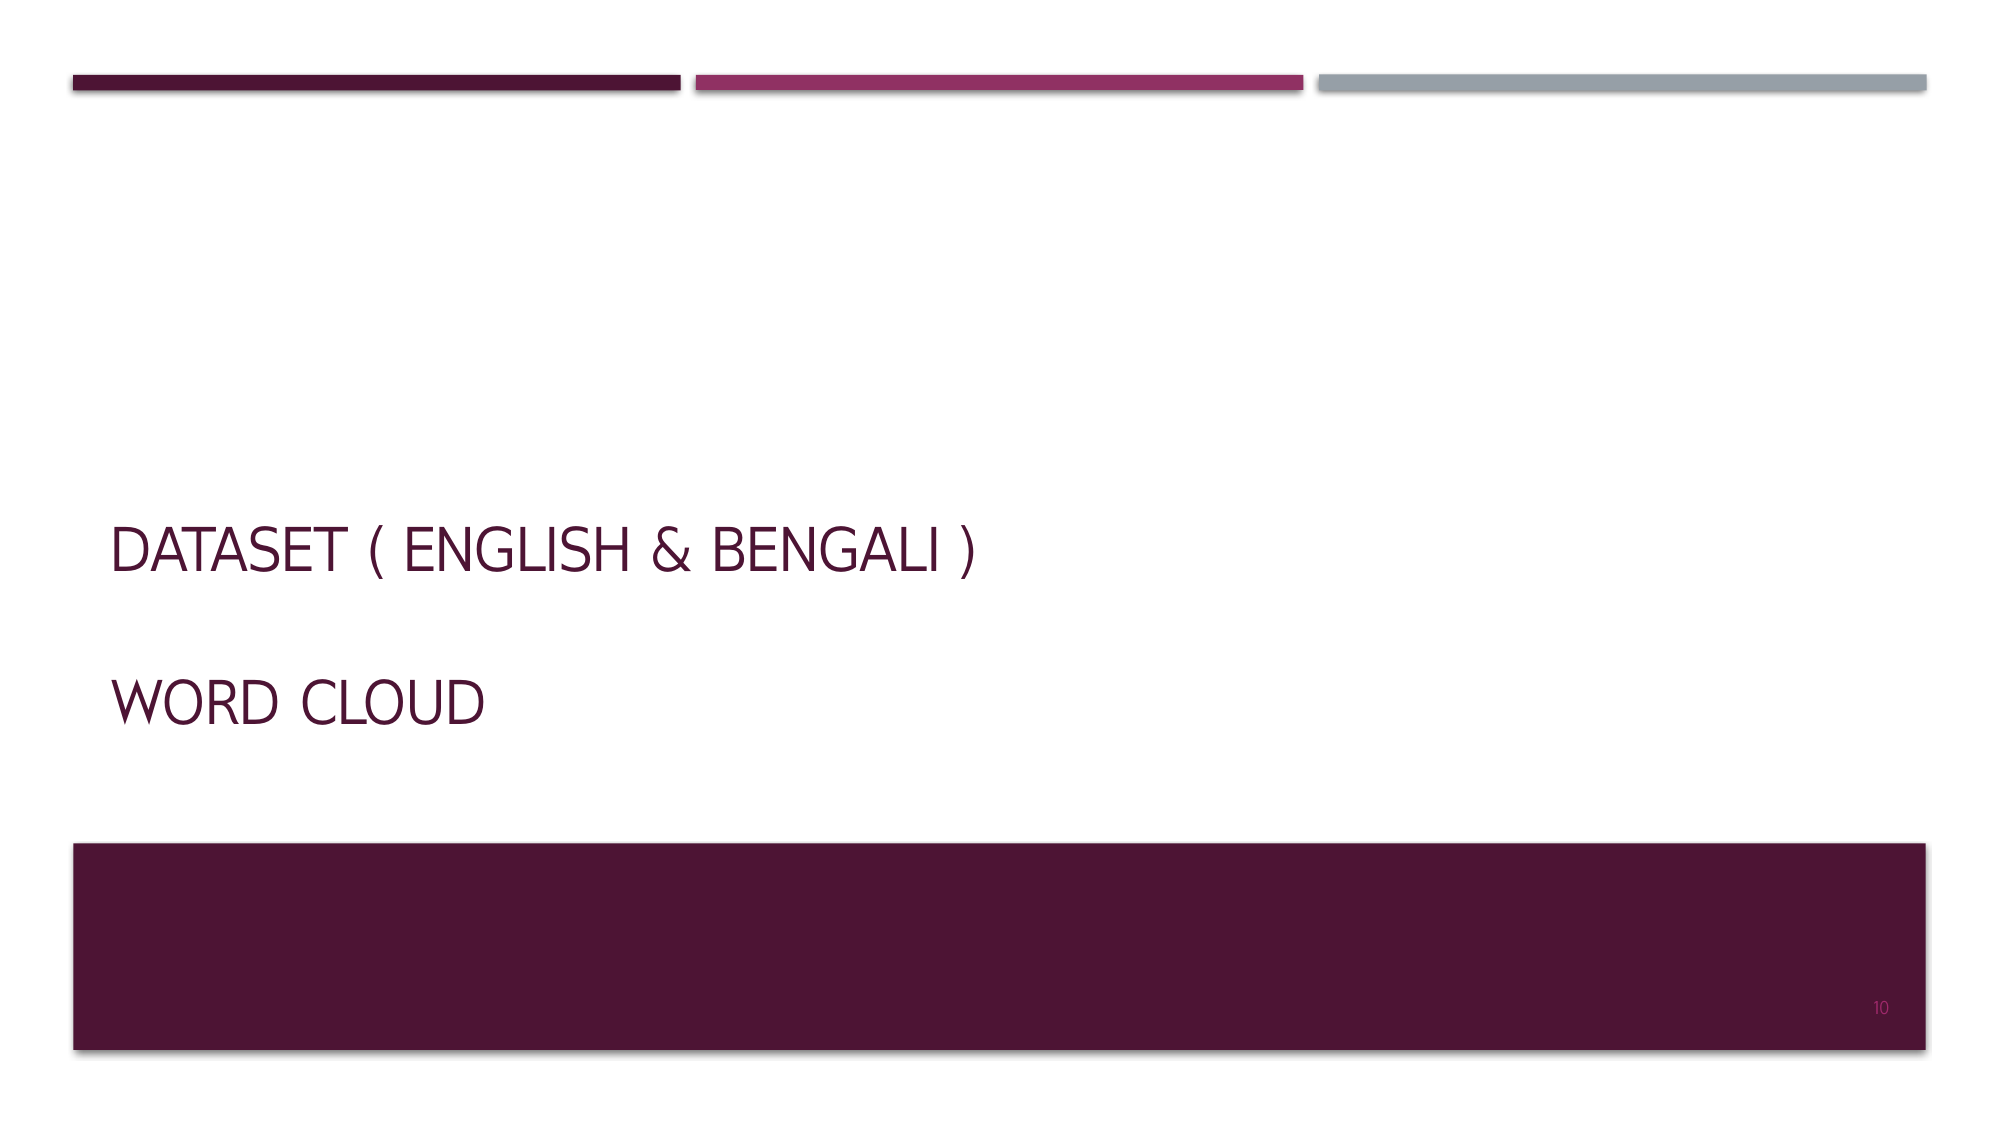

# Dataset ( English & Bengali ) word cloud
10